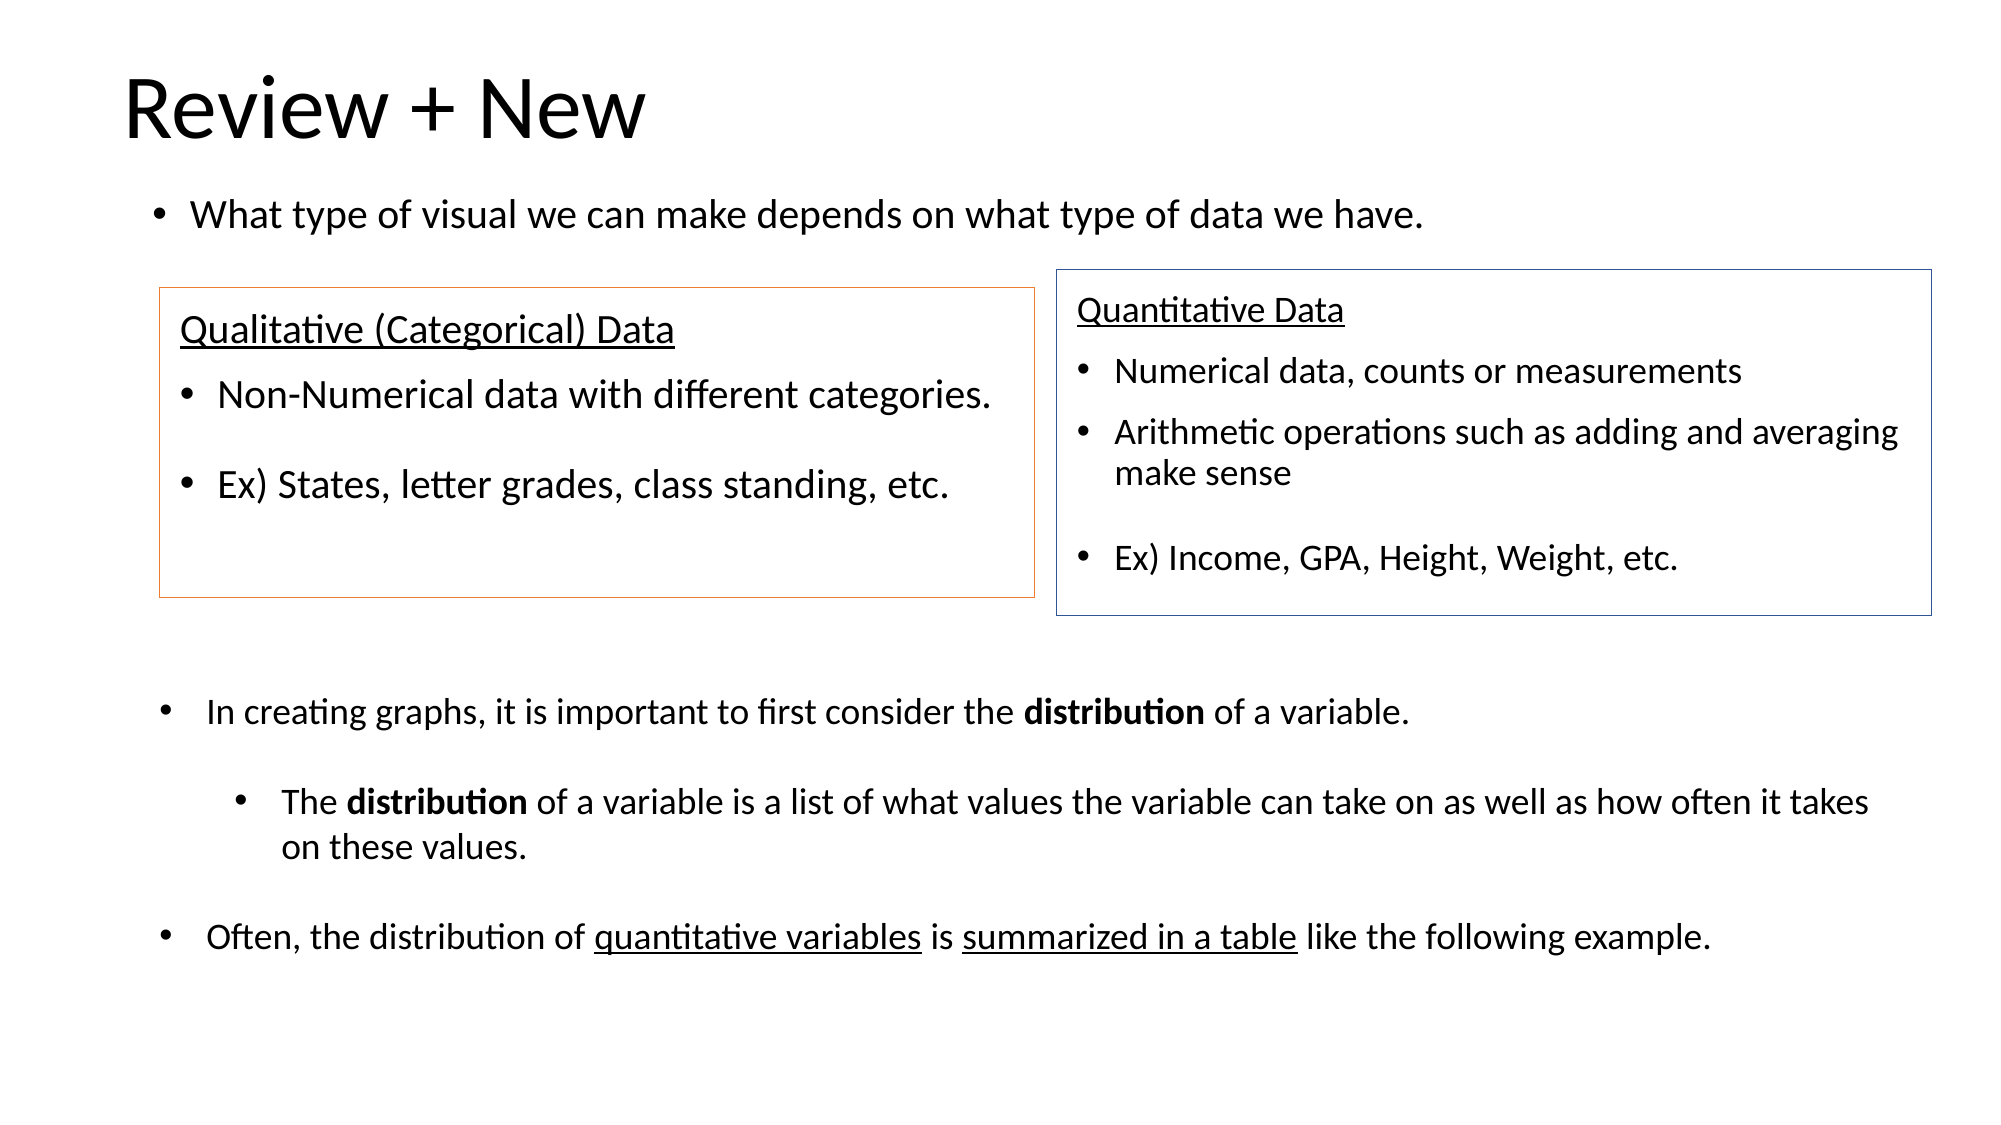

# Review + New
What type of visual we can make depends on what type of data we have.
Quantitative Data
Numerical data, counts or measurements
Arithmetic operations such as adding and averaging make sense
Ex) Income, GPA, Height, Weight, etc.
Qualitative (Categorical) Data
Non-Numerical data with different categories.
Ex) States, letter grades, class standing, etc.

In creating graphs, it is important to first consider the distribution of a variable.

The distribution of a variable is a list of what values the variable can take on as well as how often it takes on these values.

Often, the distribution of quantitative variables is summarized in a table like the following example.